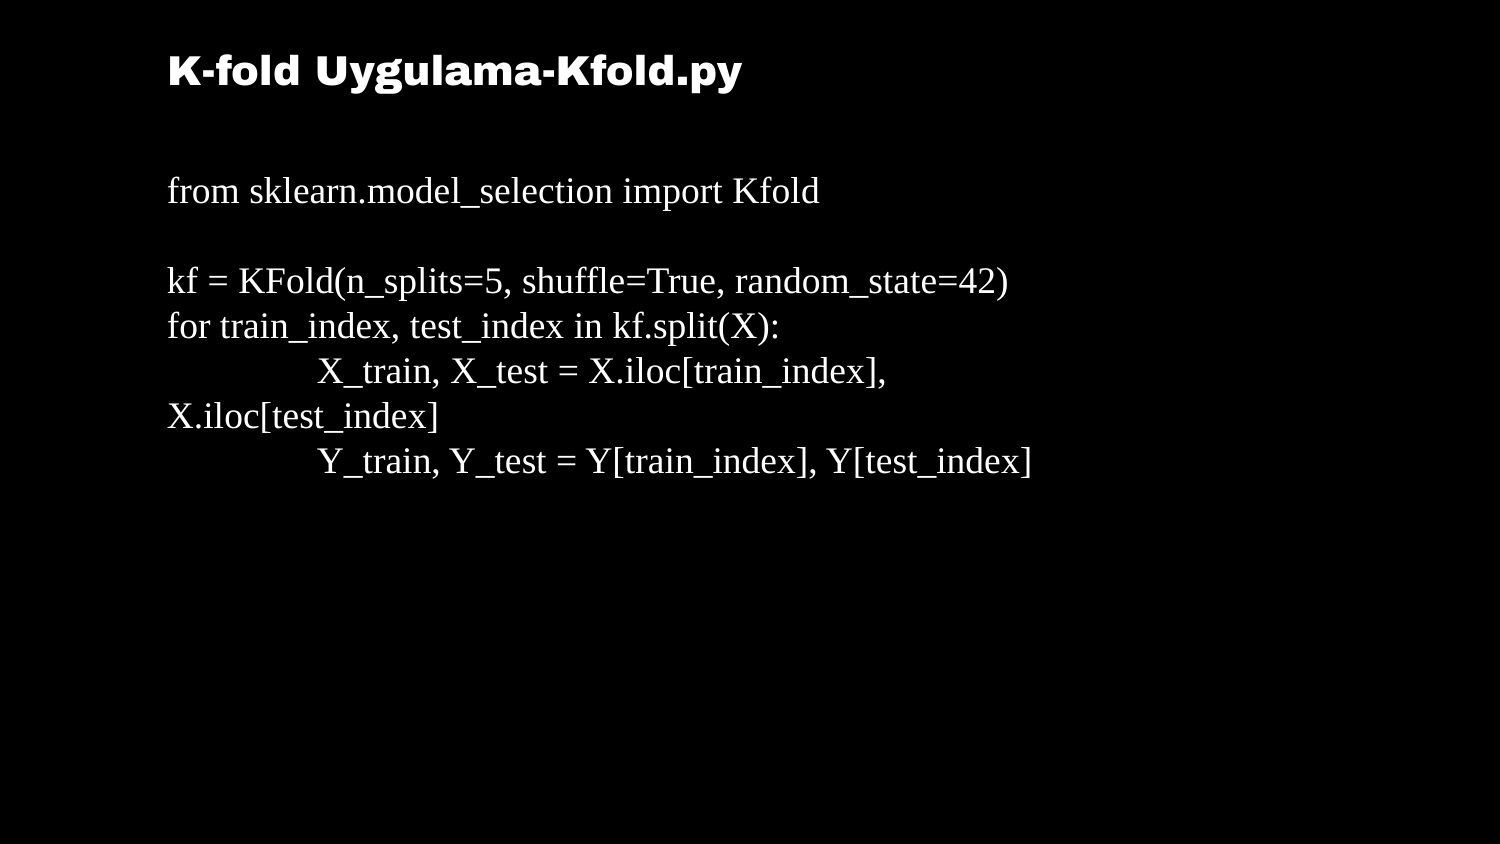

# K-fold Uygulama-Kfold.py
from sklearn.model_selection import Kfold

kf = KFold(n_splits=5, shuffle=True, random_state=42)
for train_index, test_index in kf.split(X):
 	X_train, X_test = X.iloc[train_index], X.iloc[test_index]
    	Y_train, Y_test = Y[train_index], Y[test_index]